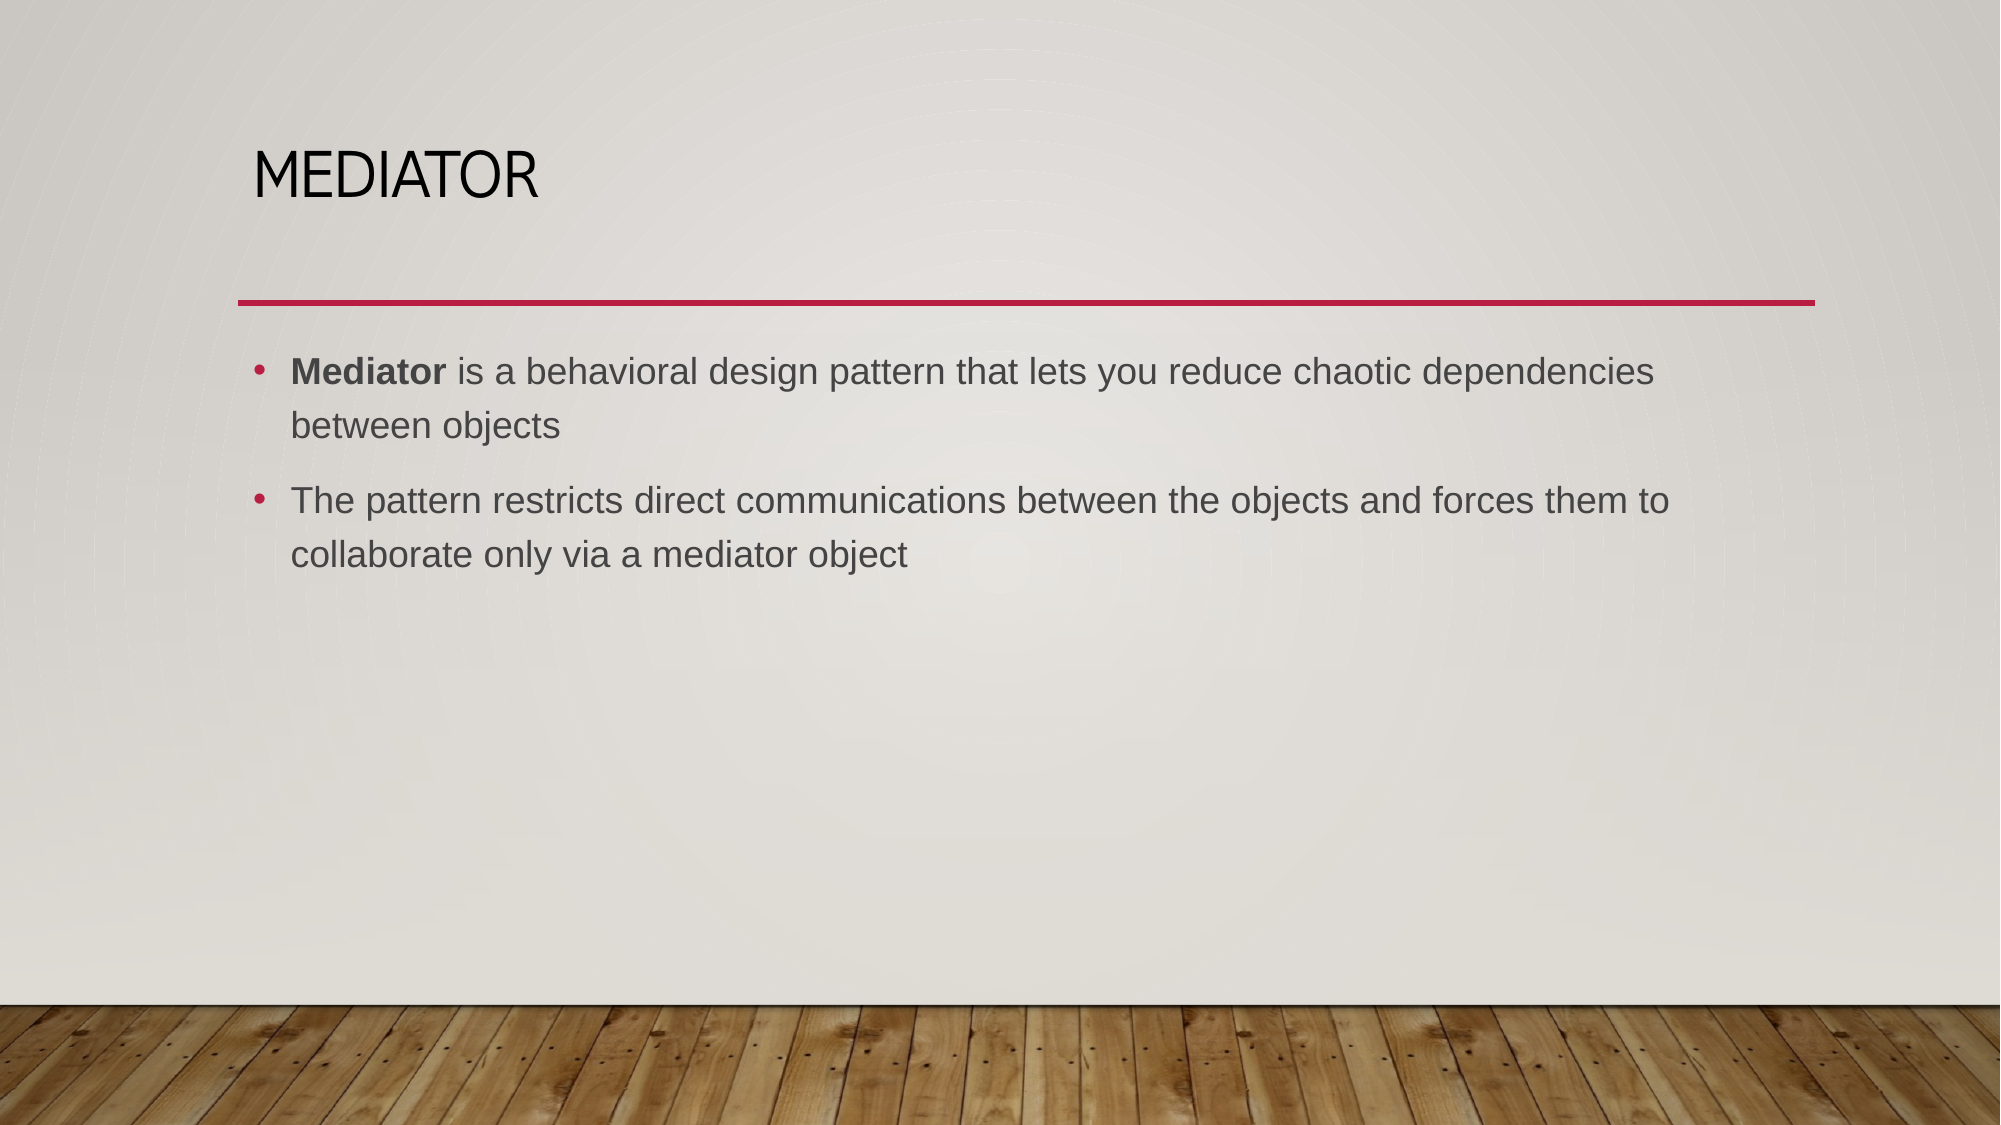

# Mediator
Mediator is a behavioral design pattern that lets you reduce chaotic dependencies between objects
The pattern restricts direct communications between the objects and forces them to collaborate only via a mediator object